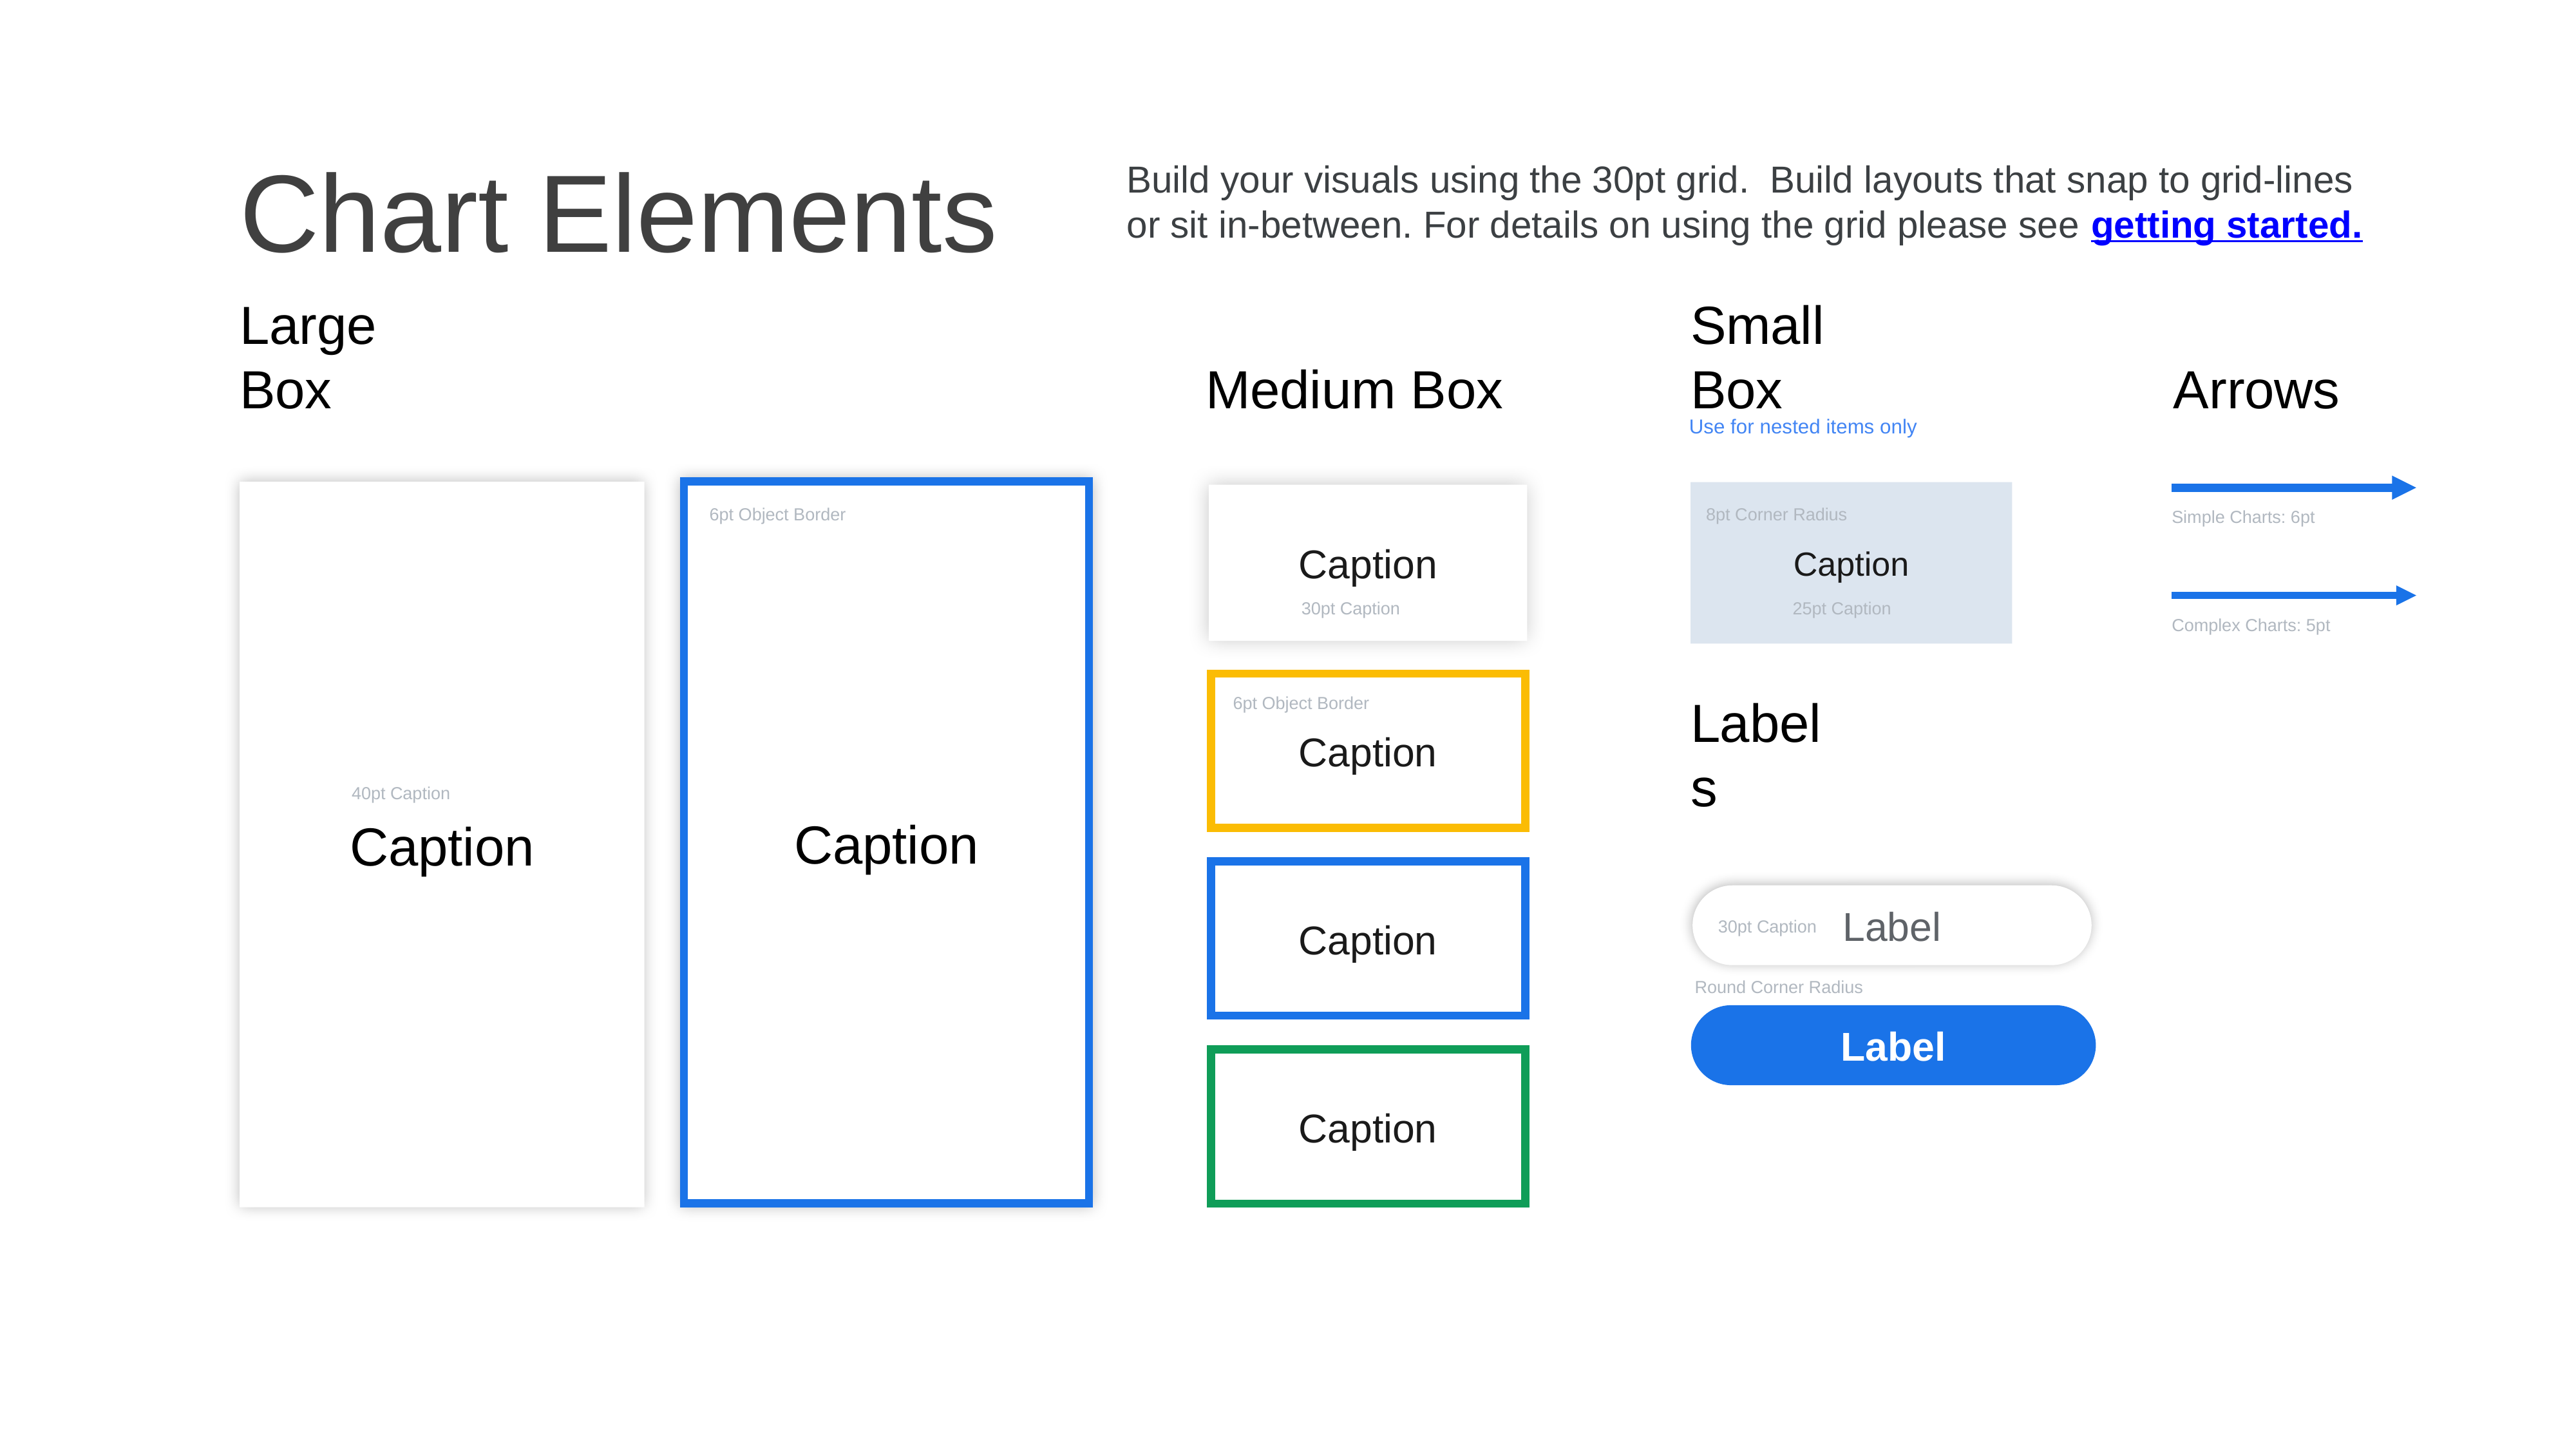

Chart Elements
Build your visuals using the 30pt grid.  Build layouts that snap to grid-lines or sit in-between. For details on using the grid please see getting started.
Large Box
Medium Box
Small Box
Arrows
Use for nested items only
Caption
Caption
Caption
Caption
6pt Object Border
8pt Corner Radius
Simple Charts: 6pt
30pt Caption
25pt Caption
Complex Charts: 5pt
Caption
6pt Object Border
Labels
40pt Caption
Caption
Label
30pt Caption
Round Corner Radius
Label
Caption